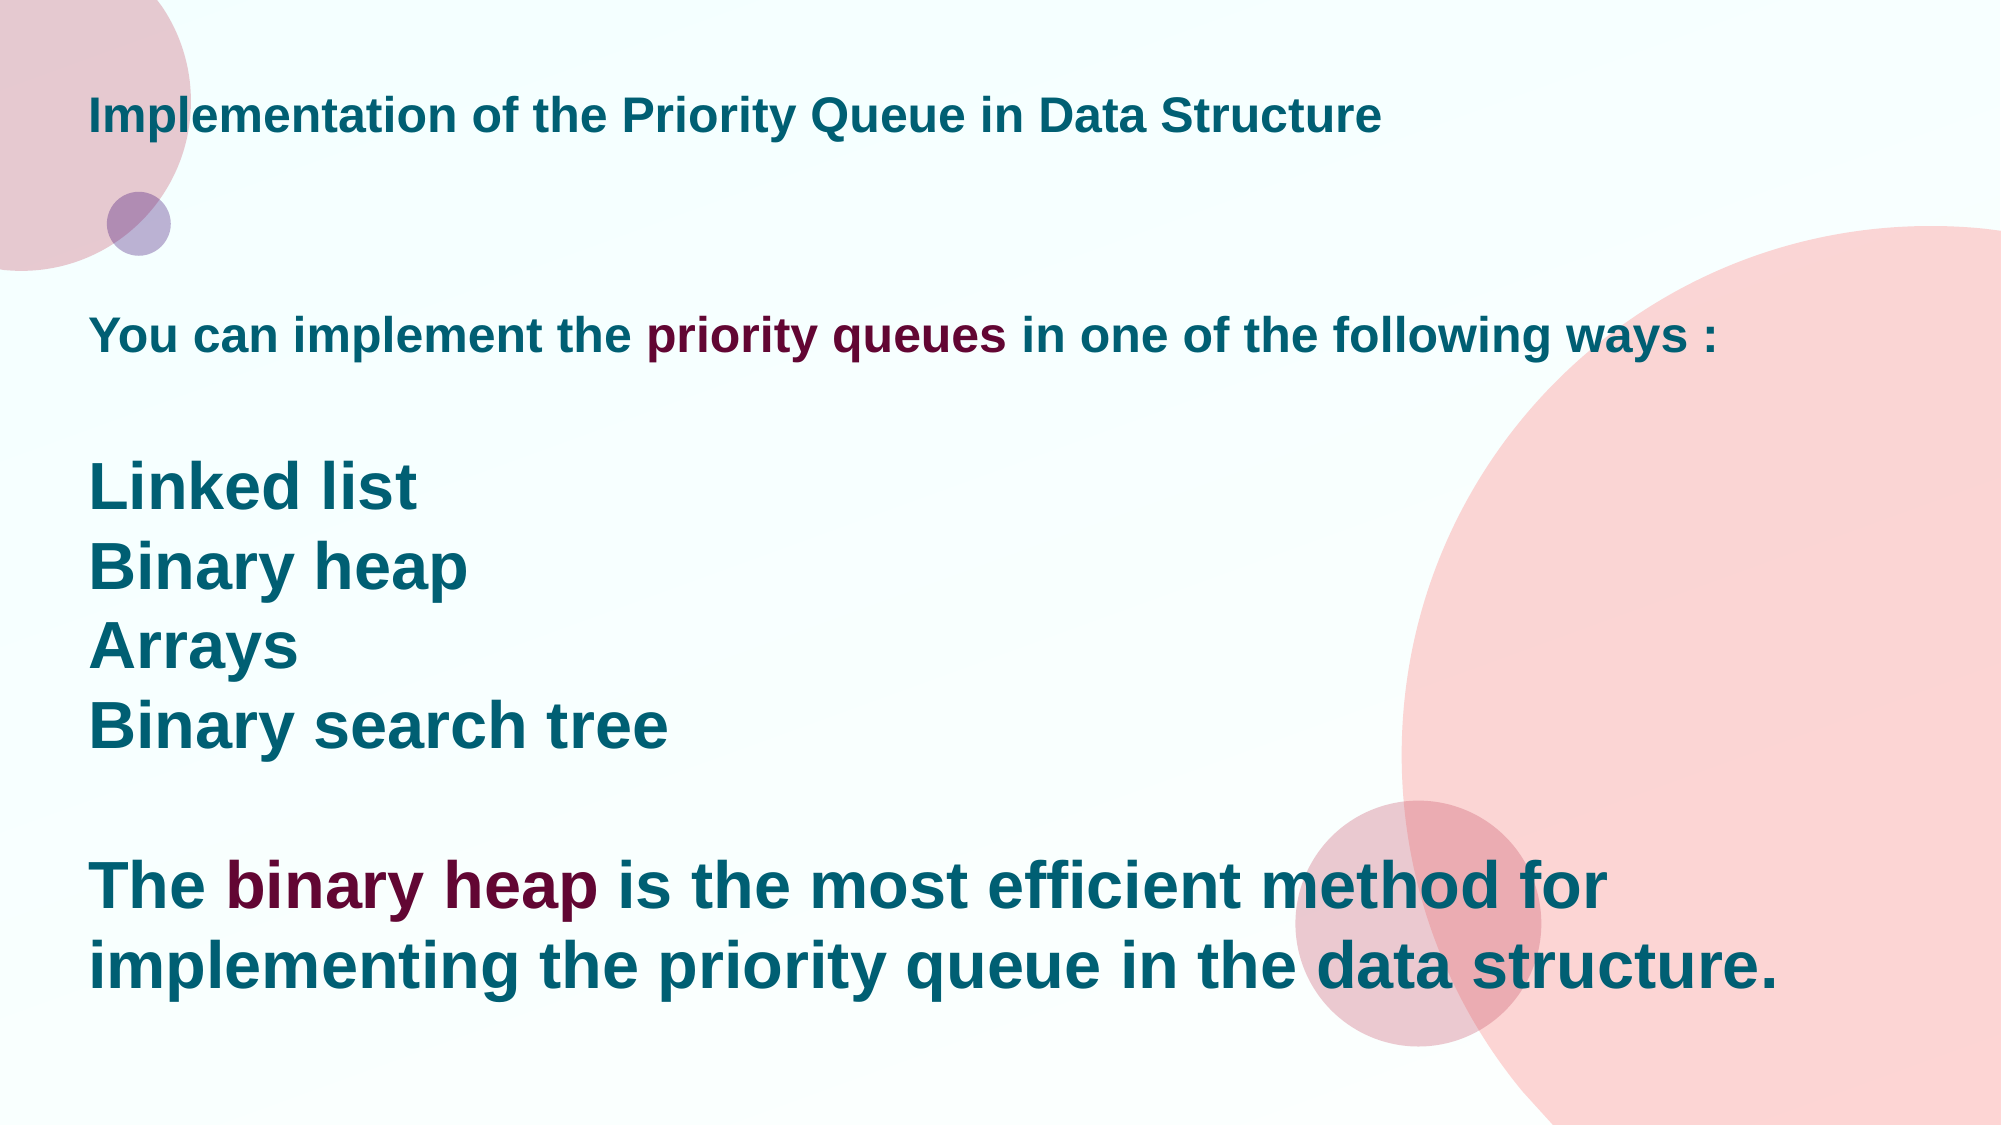

# Implementation of the Priority Queue in Data Structure You can implement the priority queues in one of the following ways : Linked list Binary heap Arrays Binary search tree The binary heap is the most efficient method for implementing the priority queue in the data structure.